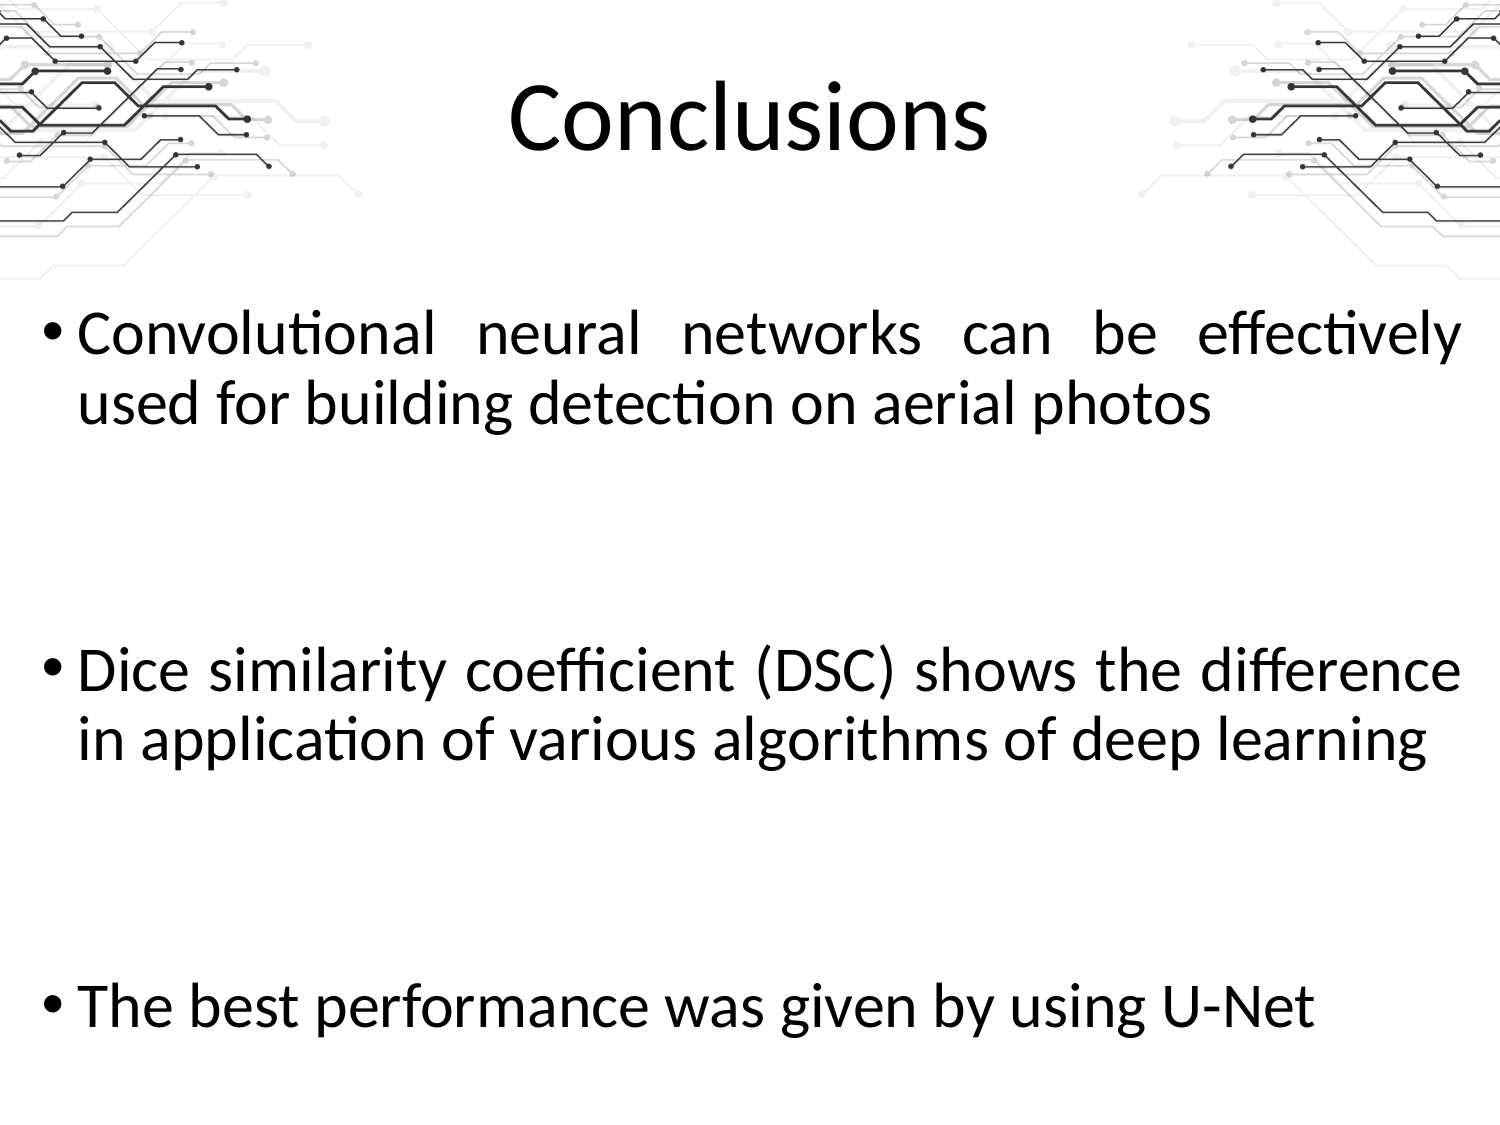

# Conclusions
Convolutional neural networks can be effectively used for building detection on aerial photos

Dice similarity coefficient (DSC) shows the difference in application of various algorithms of deep learning

The best performance was given by using U-Net